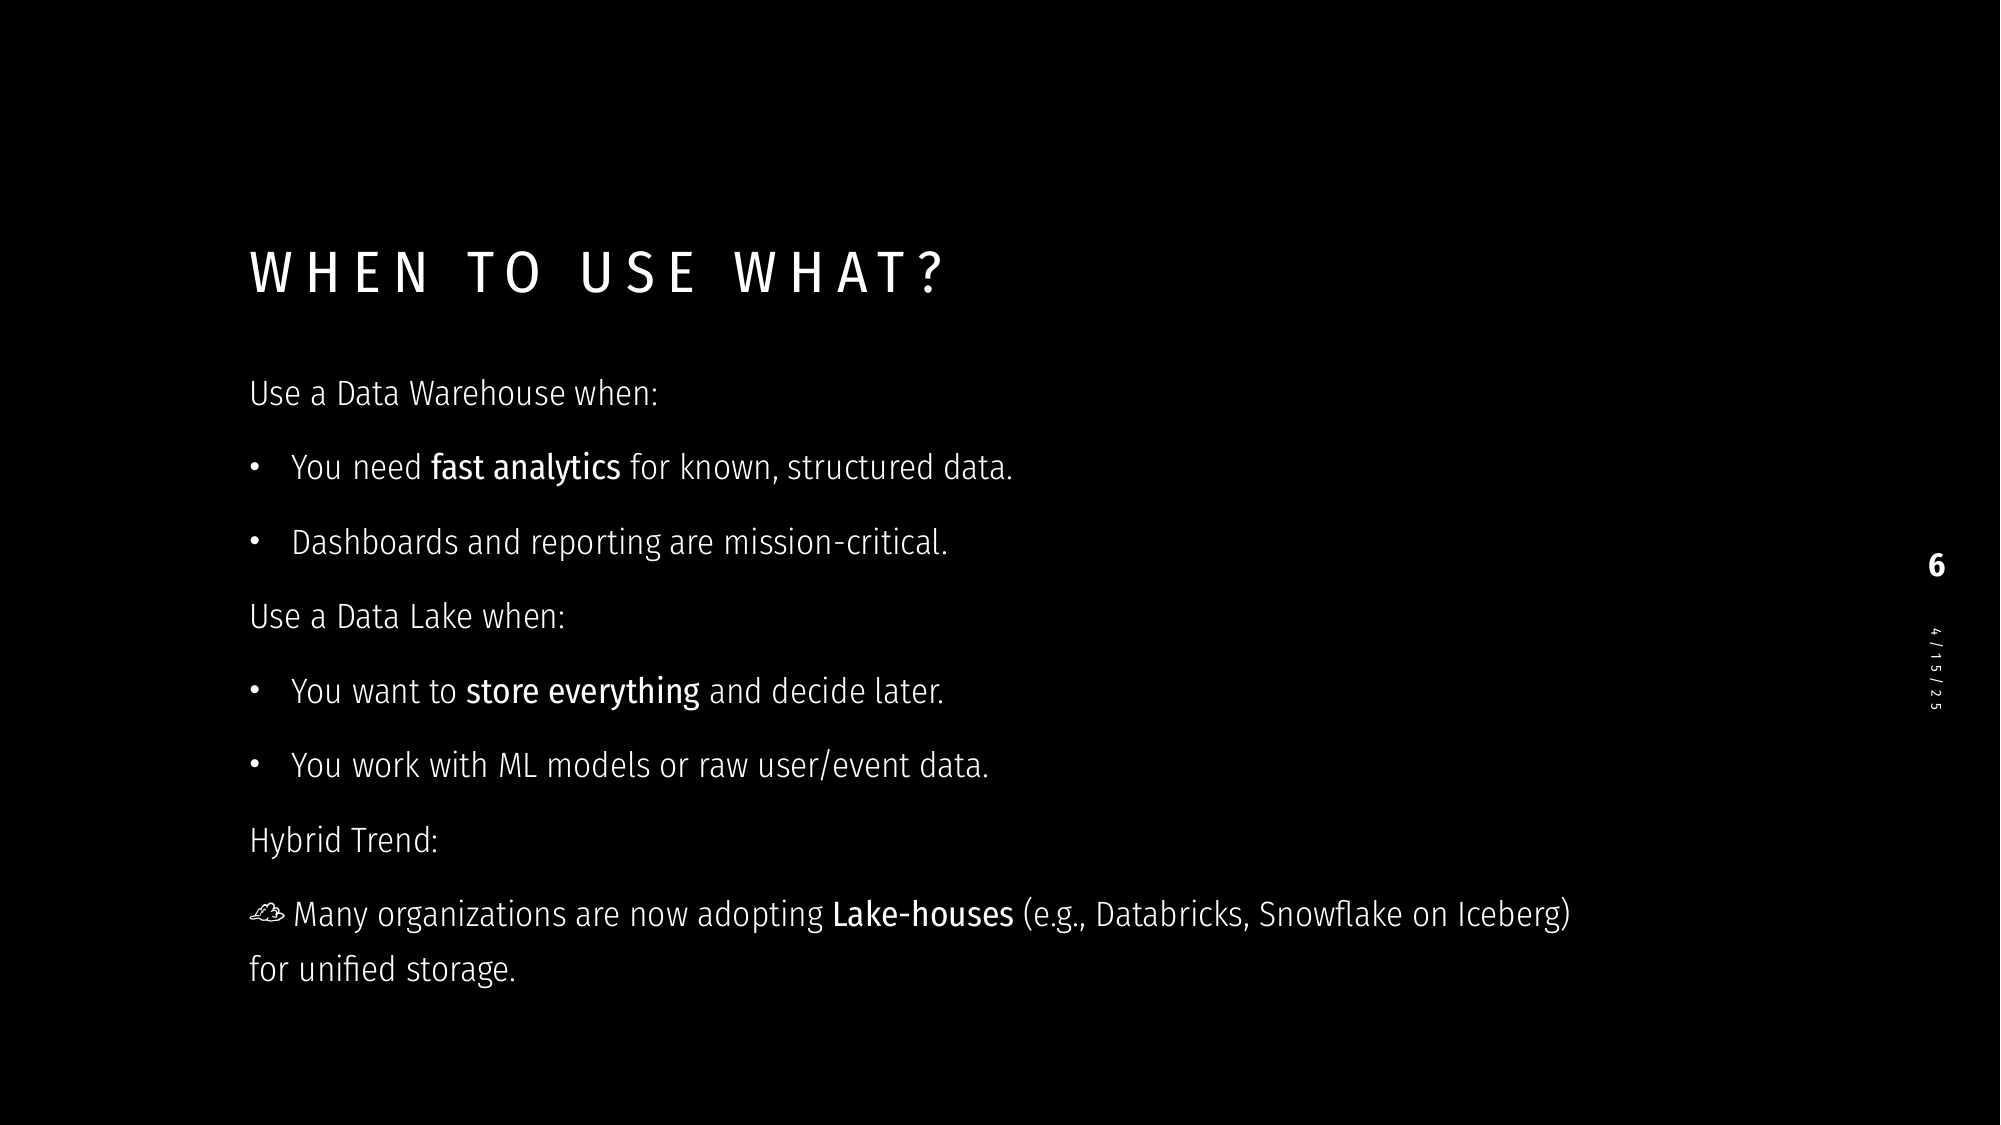

# When to Use What?

Use a Data Warehouse when:
You need fast analytics for known, structured data.
Dashboards and reporting are mission-critical.
Use a Data Lake when:
You want to store everything and decide later.
You work with ML models or raw user/event data.
Hybrid Trend:
☁️ Many organizations are now adopting Lake-houses (e.g., Databricks, Snowflake on Iceberg) for unified storage.

6
4/15/25